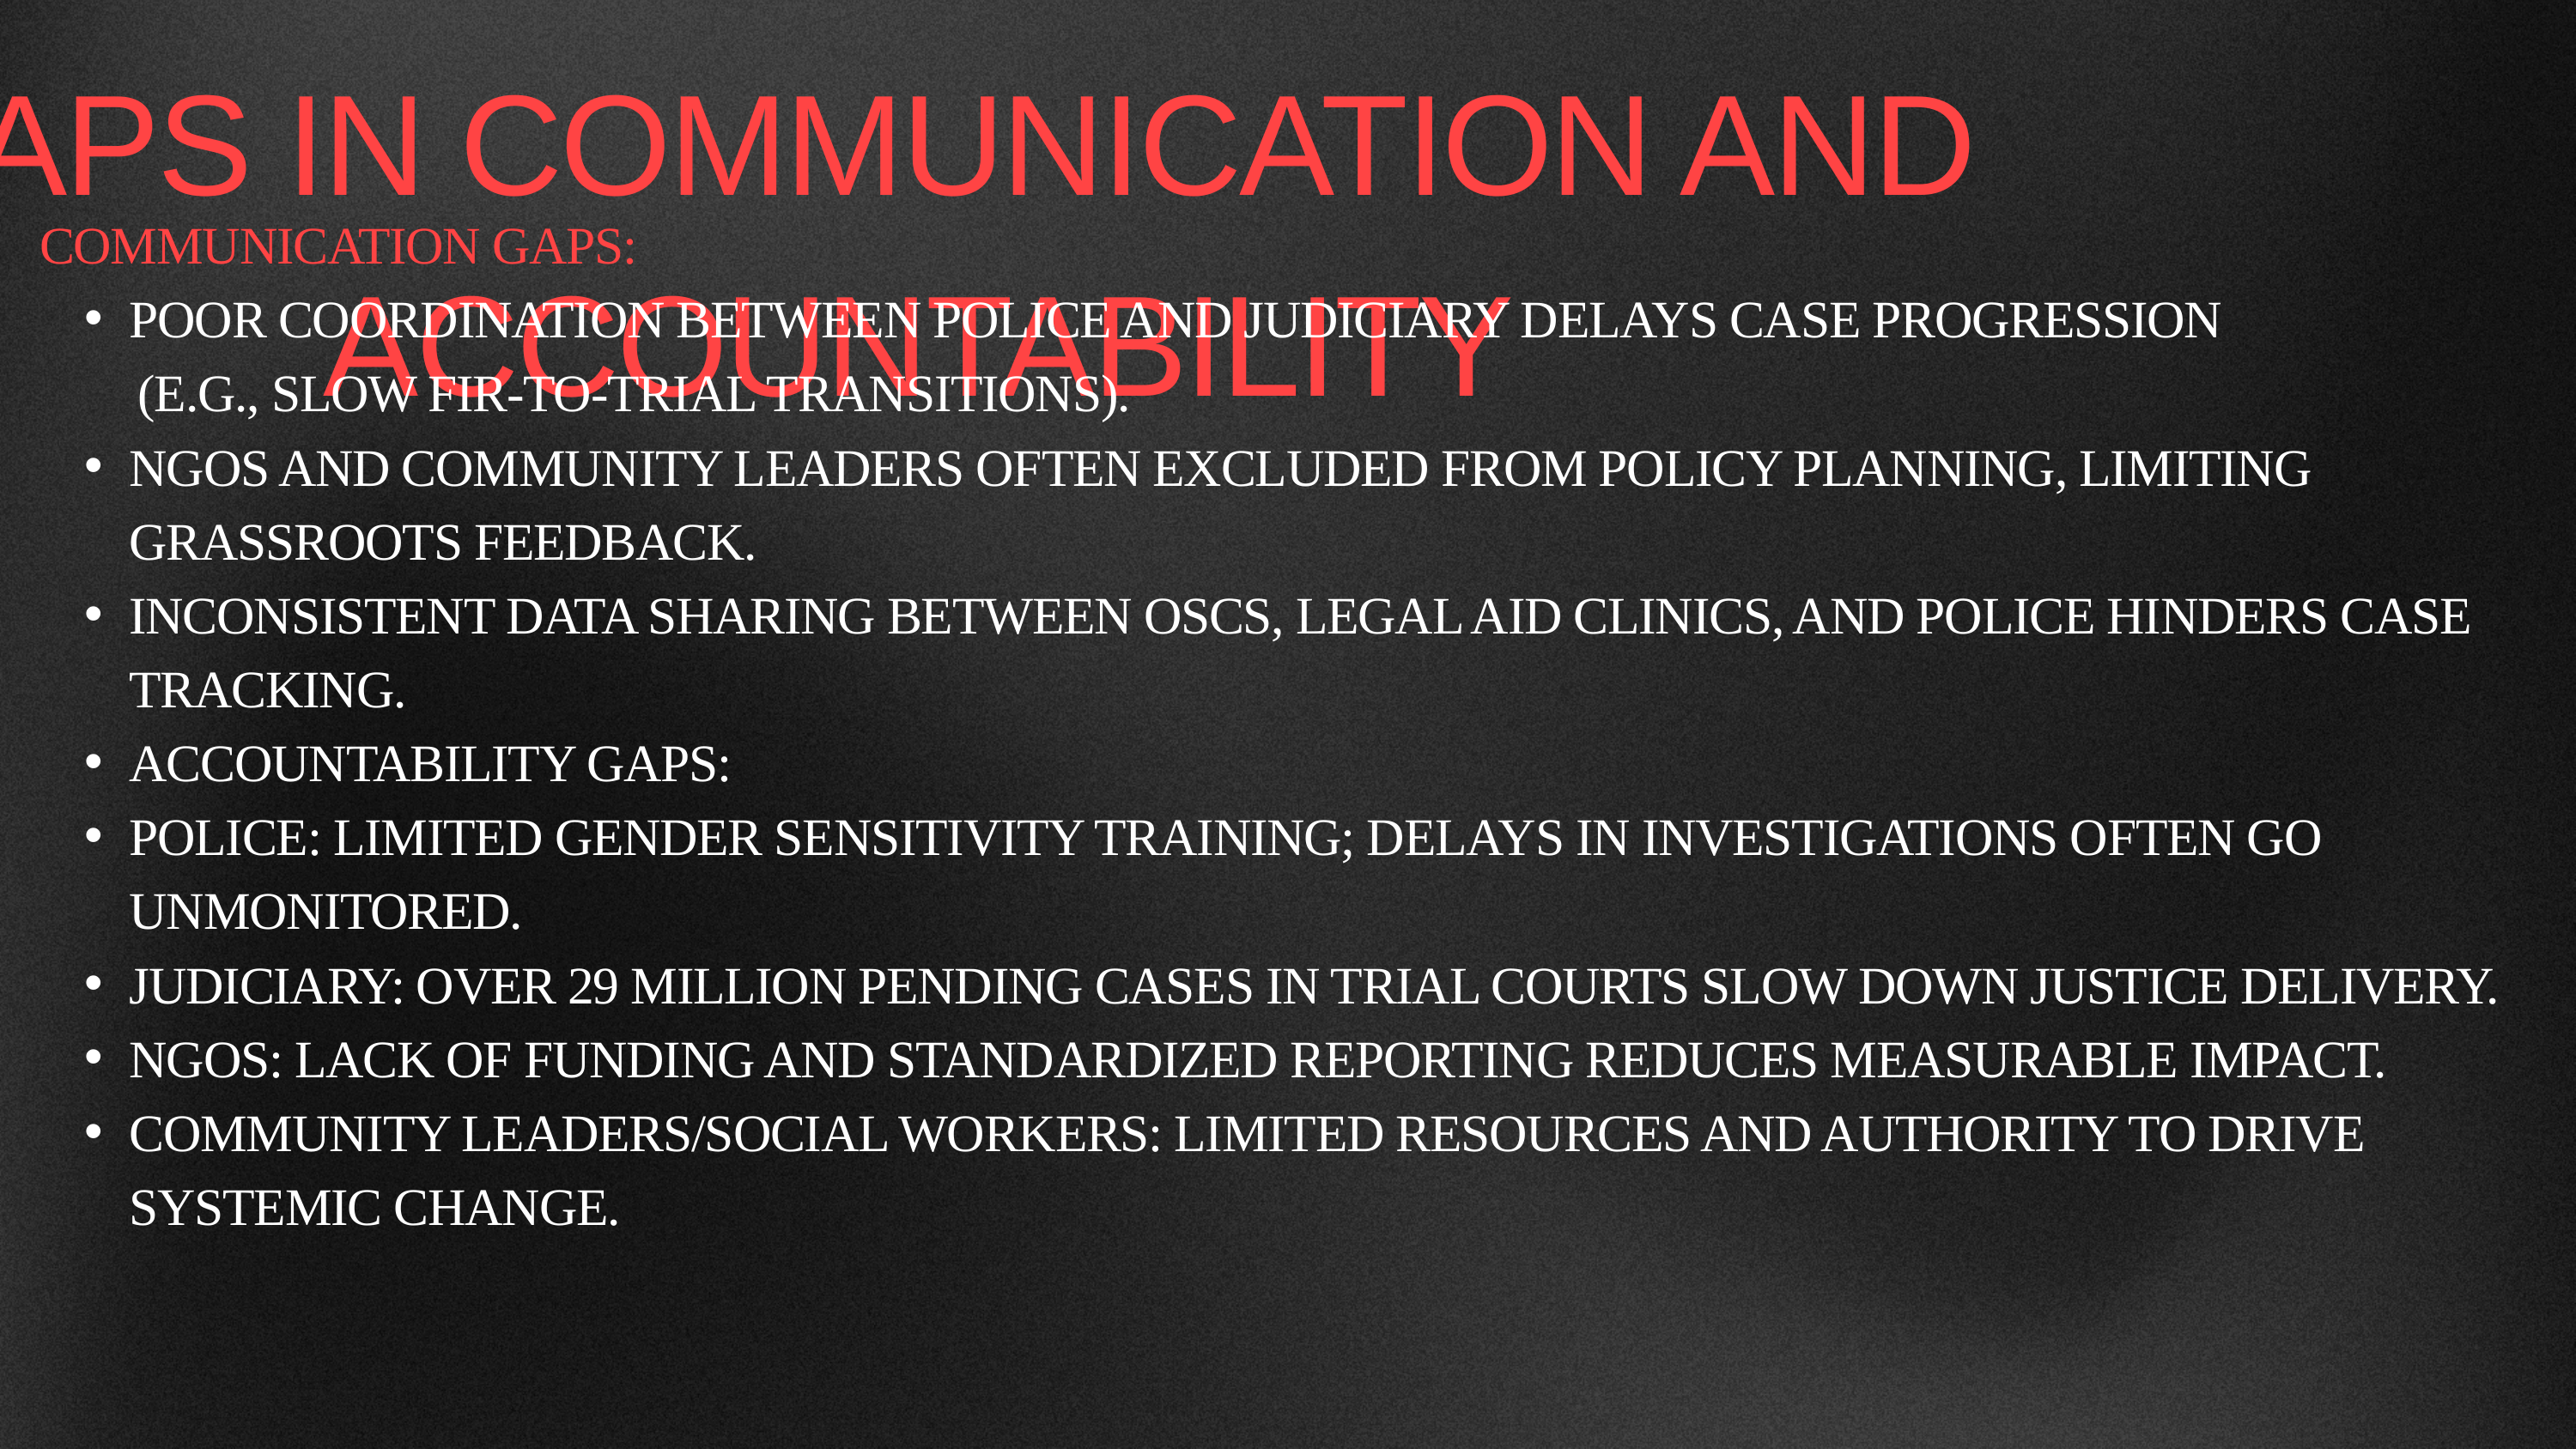

GAPS IN COMMUNICATION AND ACCOUNTABILITY
COMMUNICATION GAPS:
POOR COORDINATION BETWEEN POLICE AND JUDICIARY DELAYS CASE PROGRESSION
        (E.G., SLOW FIR-TO-TRIAL TRANSITIONS).
NGOS AND COMMUNITY LEADERS OFTEN EXCLUDED FROM POLICY PLANNING, LIMITING GRASSROOTS FEEDBACK.
INCONSISTENT DATA SHARING BETWEEN OSCS, LEGAL AID CLINICS, AND POLICE HINDERS CASE TRACKING.
ACCOUNTABILITY GAPS:
POLICE: LIMITED GENDER SENSITIVITY TRAINING; DELAYS IN INVESTIGATIONS OFTEN GO UNMONITORED.
JUDICIARY: OVER 29 MILLION PENDING CASES IN TRIAL COURTS SLOW DOWN JUSTICE DELIVERY.
NGOS: LACK OF FUNDING AND STANDARDIZED REPORTING REDUCES MEASURABLE IMPACT.
COMMUNITY LEADERS/SOCIAL WORKERS: LIMITED RESOURCES AND AUTHORITY TO DRIVE SYSTEMIC CHANGE.